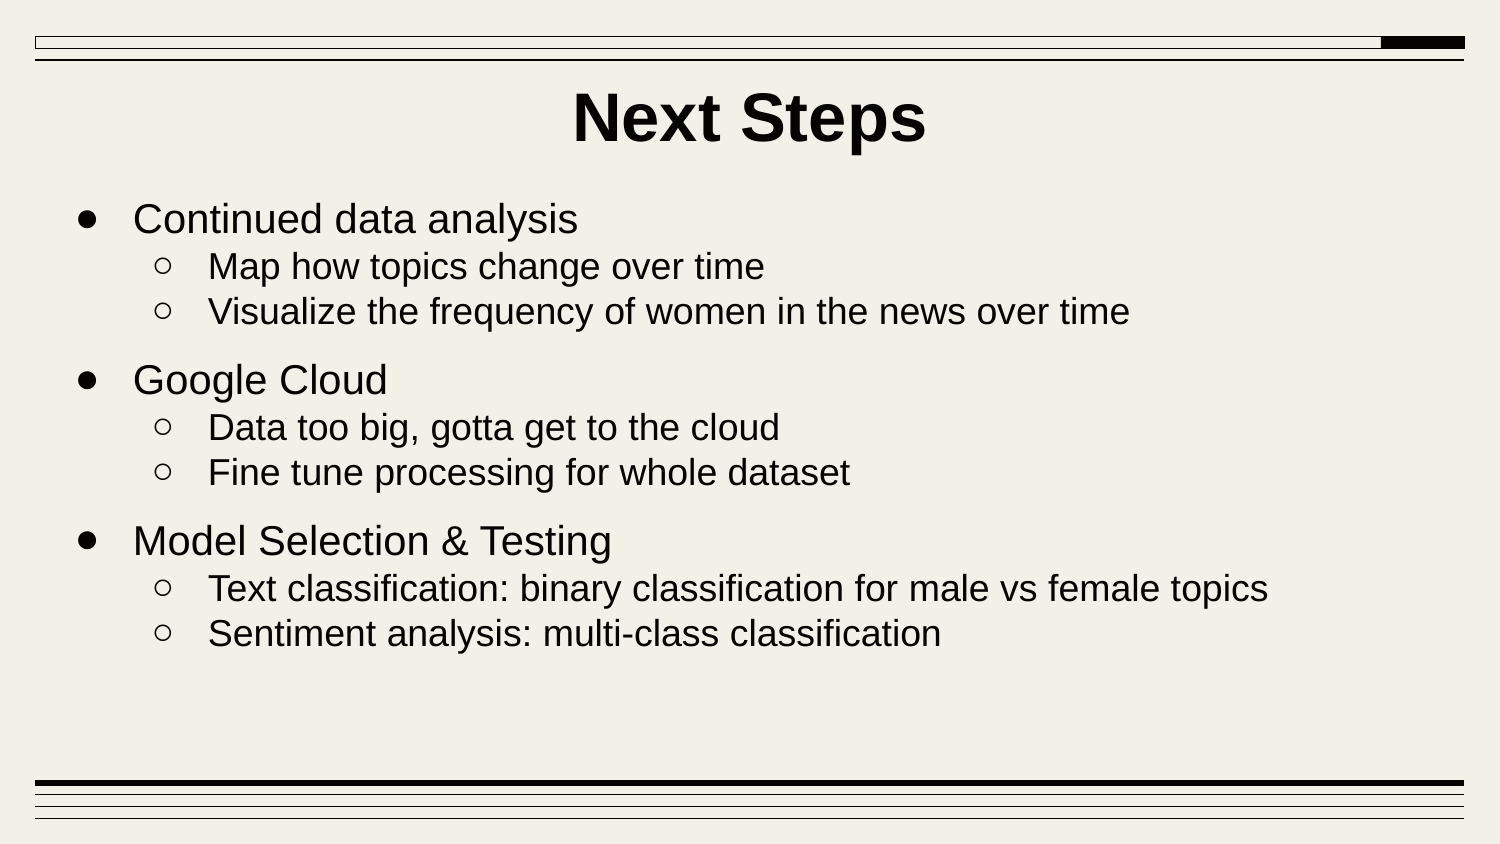

# Next Steps
Continued data analysis
Map how topics change over time
Visualize the frequency of women in the news over time
Google Cloud
Data too big, gotta get to the cloud
Fine tune processing for whole dataset
Model Selection & Testing
Text classification: binary classification for male vs female topics
Sentiment analysis: multi-class classification